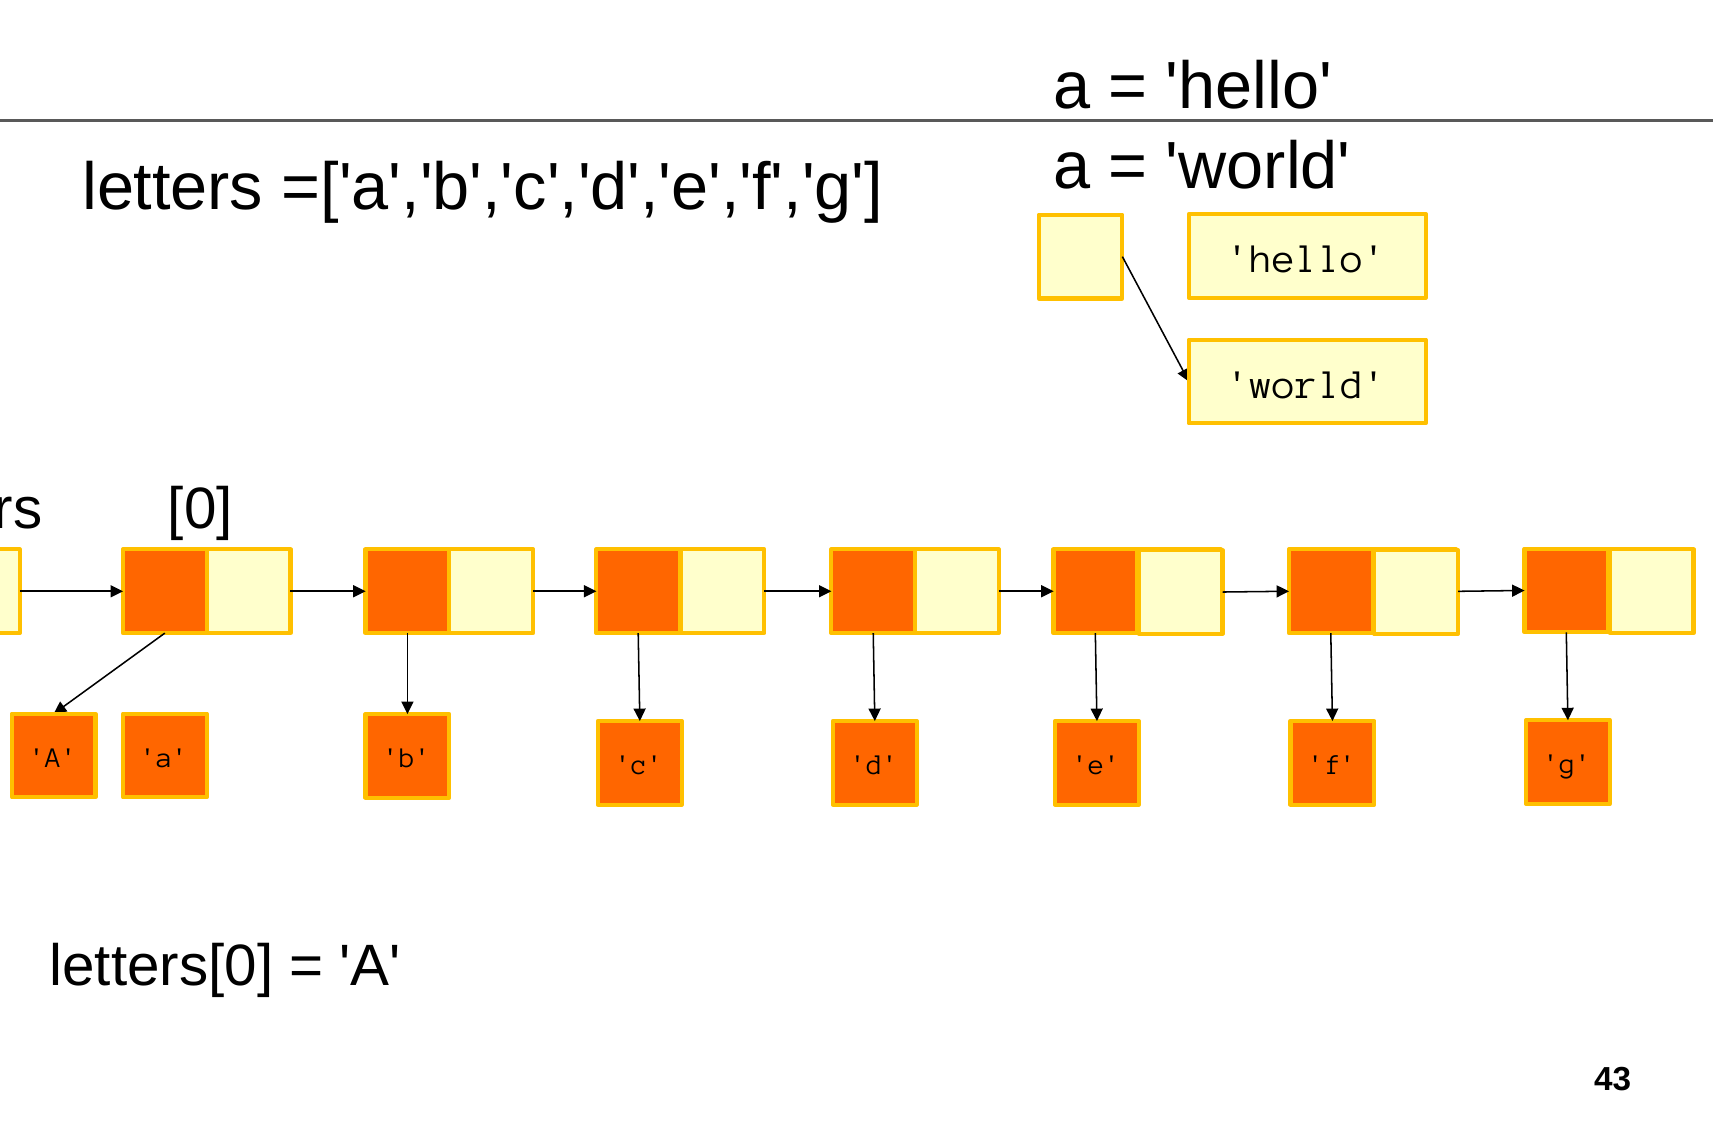

a = 'hello'
a = 'world'
letters =['a','b','c','d','e','f','g']
'hello'

'world'
letters
[0]

'A'
'a'
'b'
'g'
'c'
'd'
'e'
'f'
letters[0] = 'A'